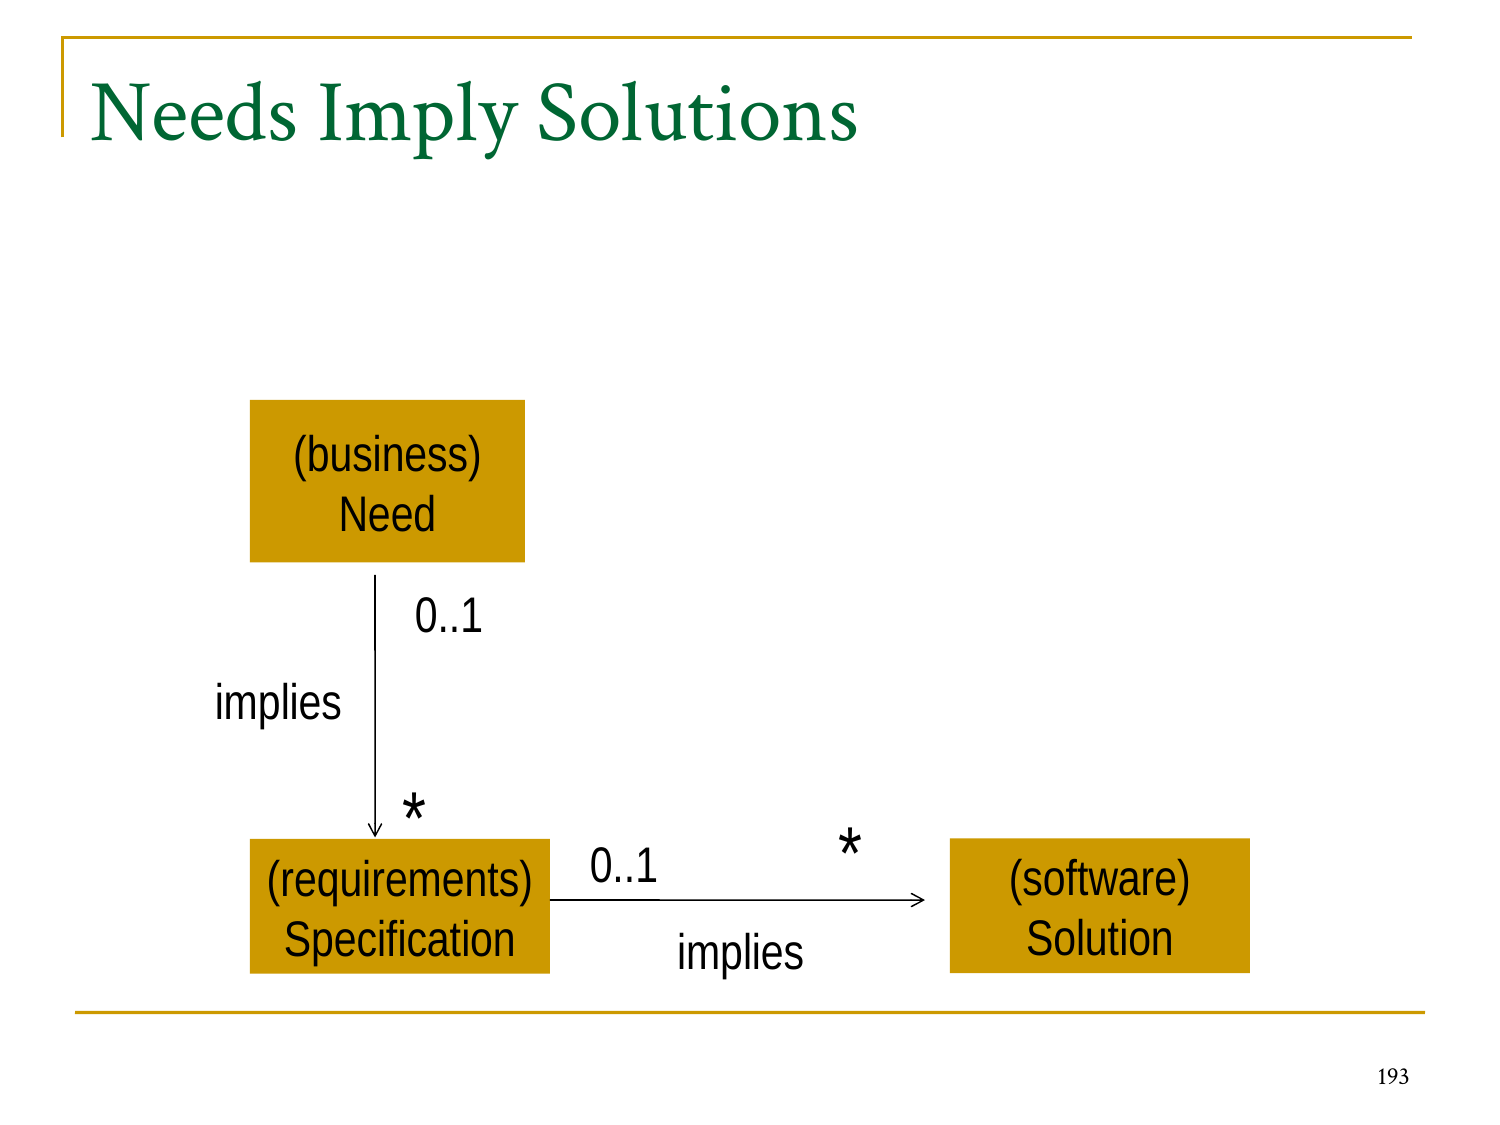

# Needs Imply Solutions
(business)
Need

0..1
implies
*
*
0..1
(software) Solution
(requirements) Specification

implies
193